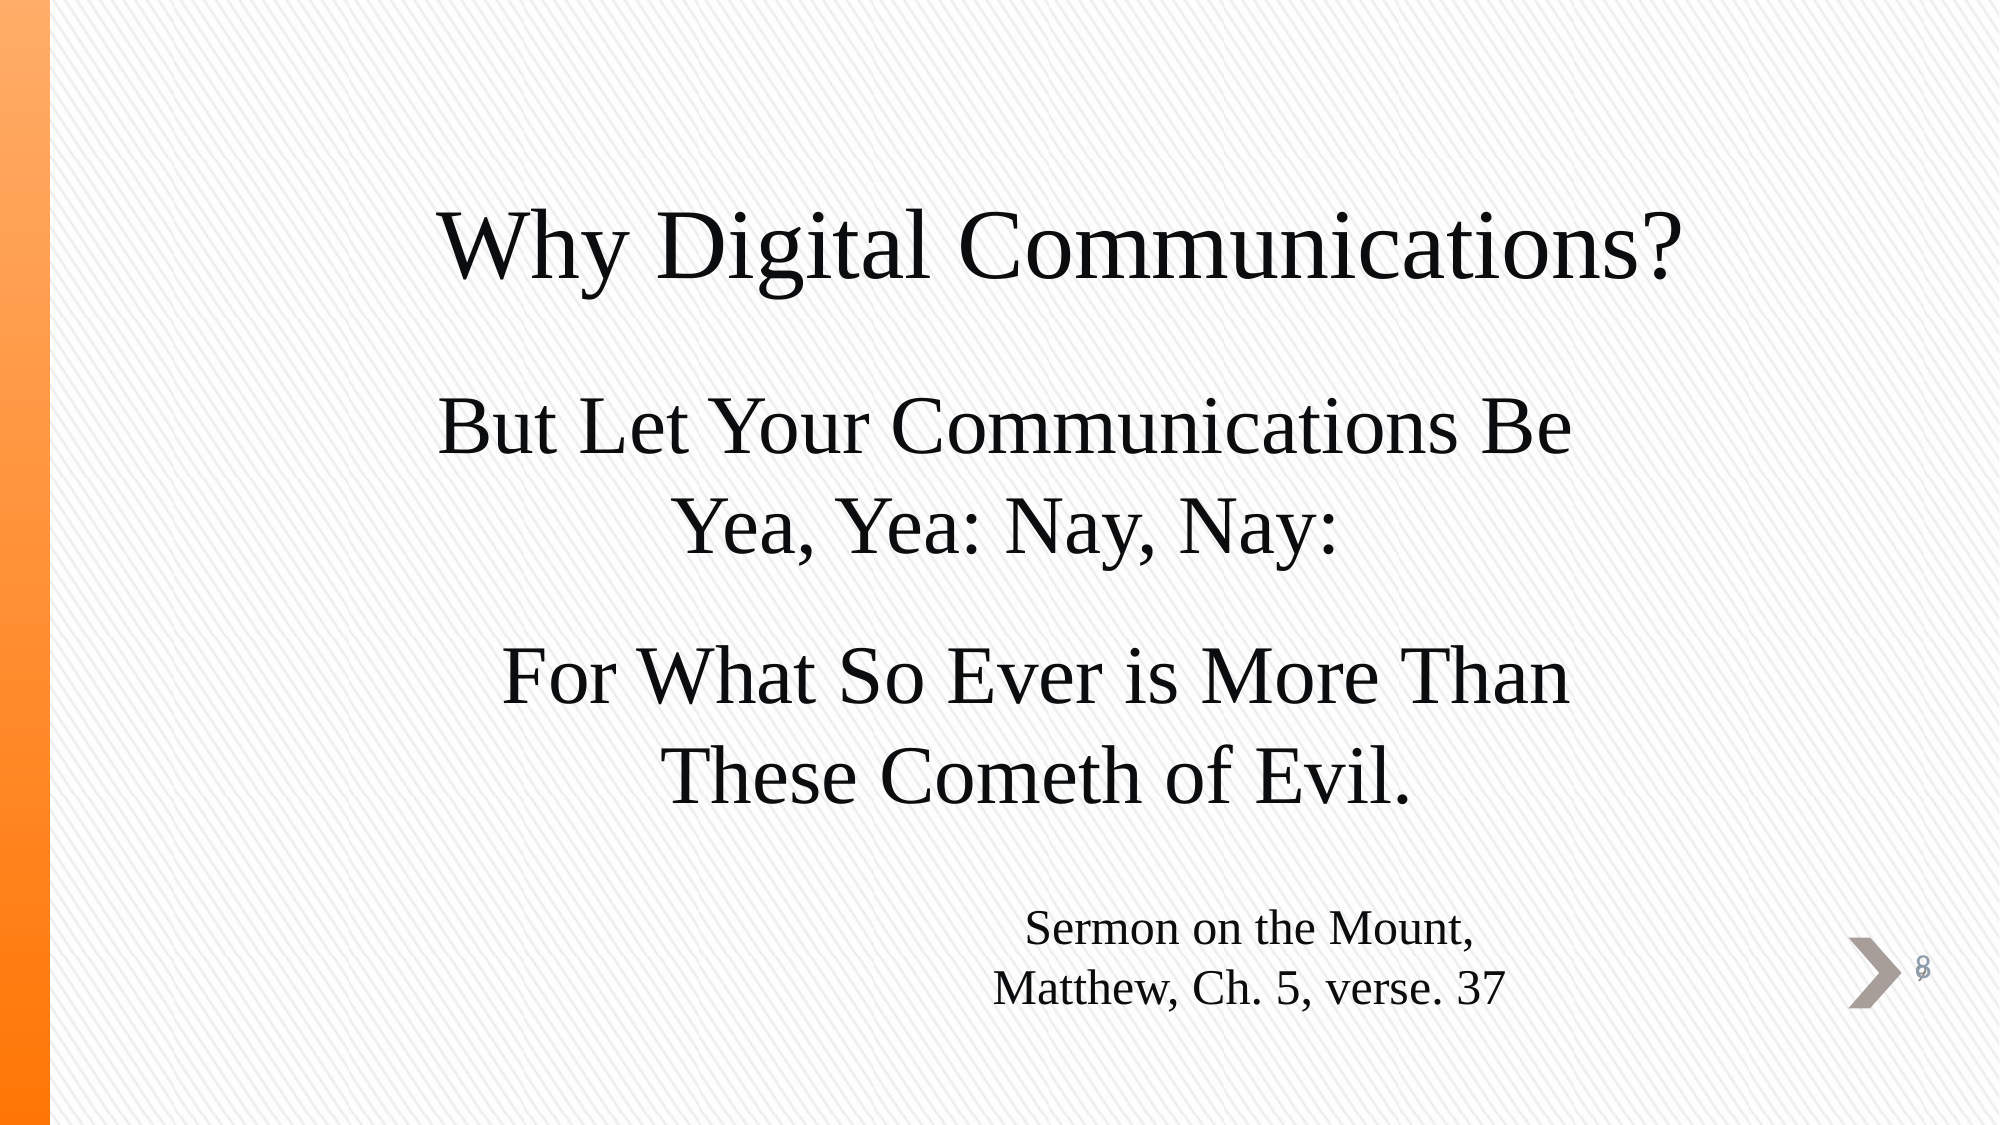

# Why Digital Communications?
But Let Your Communications Be Yea, Yea: Nay, Nay:
For What So Ever is More Than These Cometh of Evil.
Sermon on the Mount, Matthew, Ch. 5, verse. 37
8
9